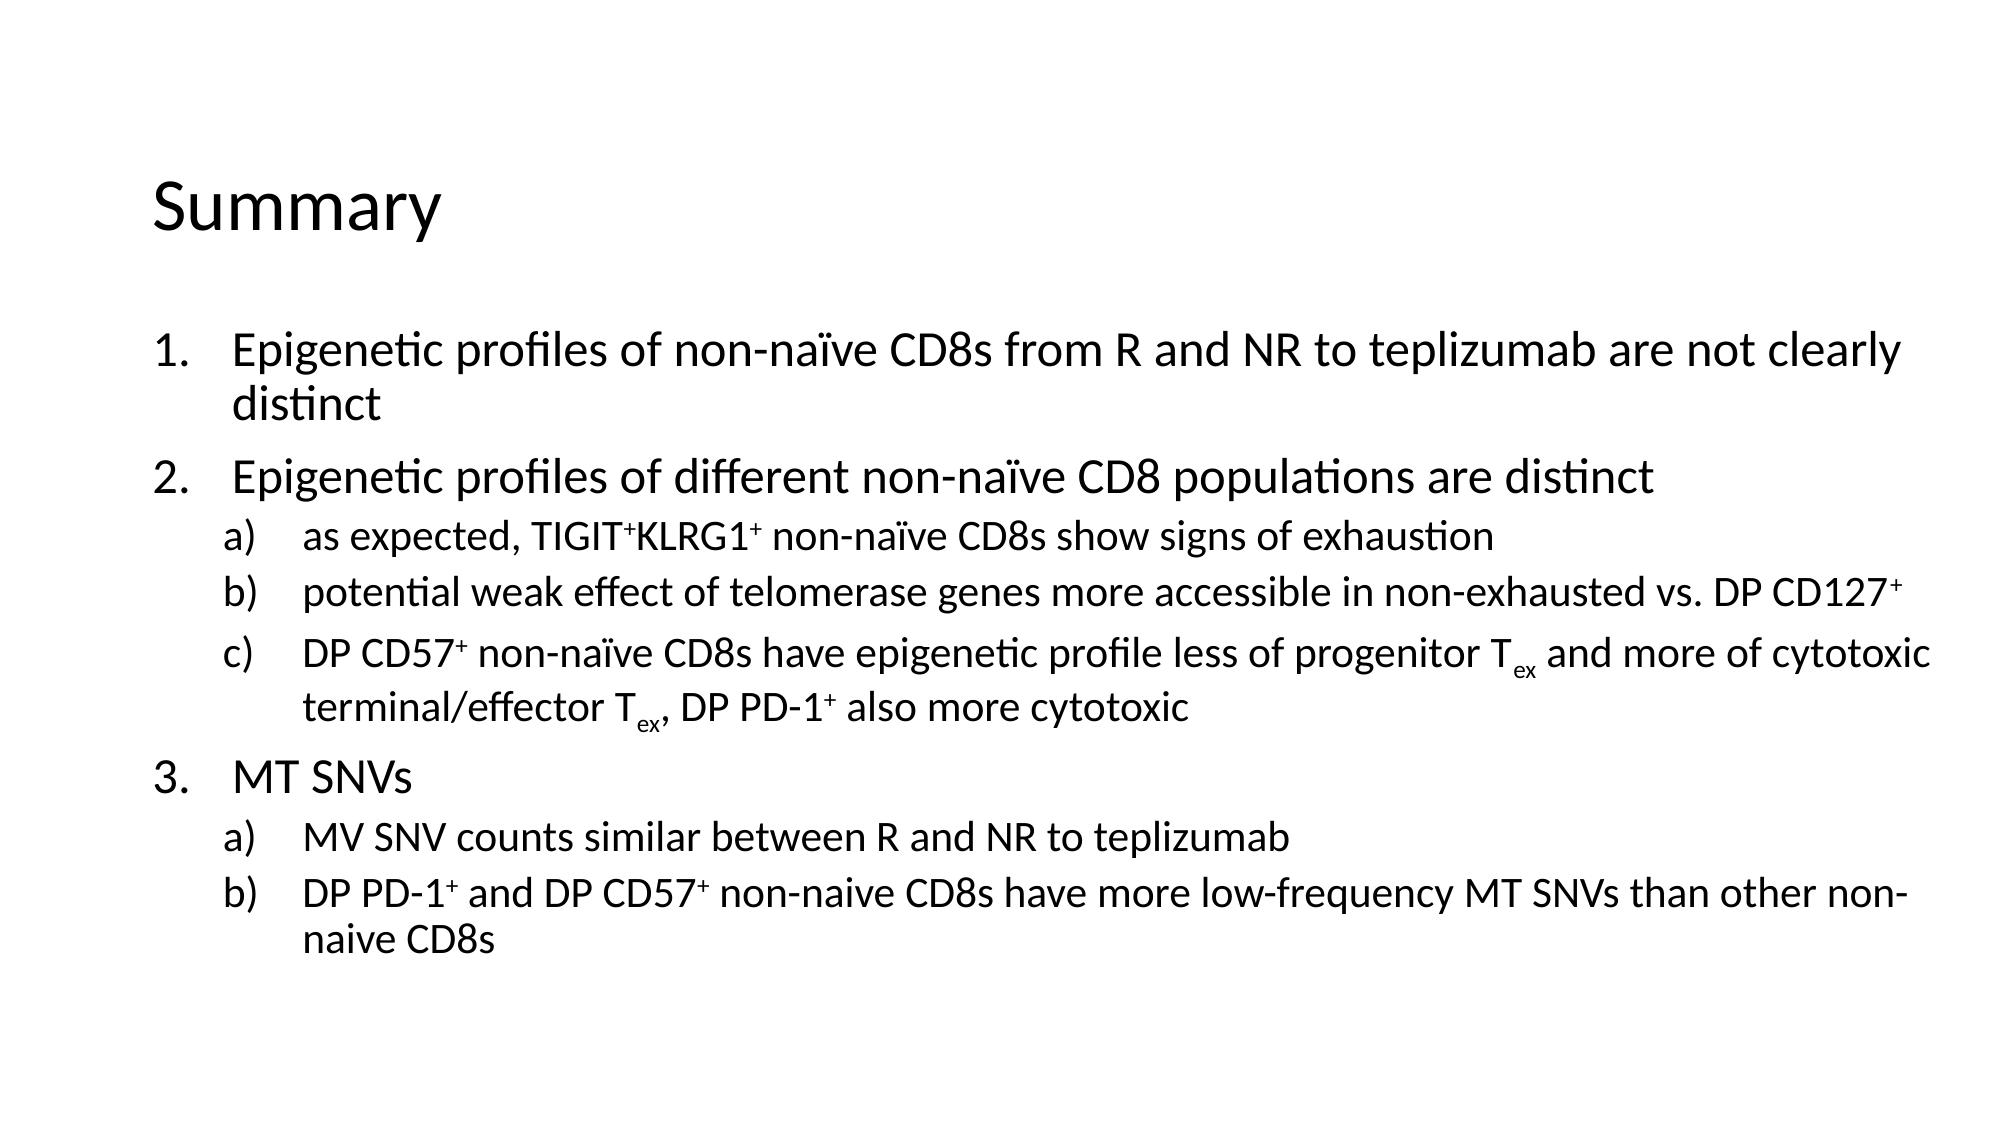

# Summary
Epigenetic profiles of non-naïve CD8s from R and NR to teplizumab are not clearly distinct
Epigenetic profiles of different non-naïve CD8 populations are distinct
as expected, TIGIT+KLRG1+ non-naïve CD8s show signs of exhaustion
potential weak effect of telomerase genes more accessible in non-exhausted vs. DP CD127+
DP CD57+ non-naïve CD8s have epigenetic profile less of progenitor Tex and more of cytotoxic terminal/effector Tex, DP PD-1+ also more cytotoxic
MT SNVs
MV SNV counts similar between R and NR to teplizumab
DP PD-1+ and DP CD57+ non-naive CD8s have more low-frequency MT SNVs than other non-naive CD8s